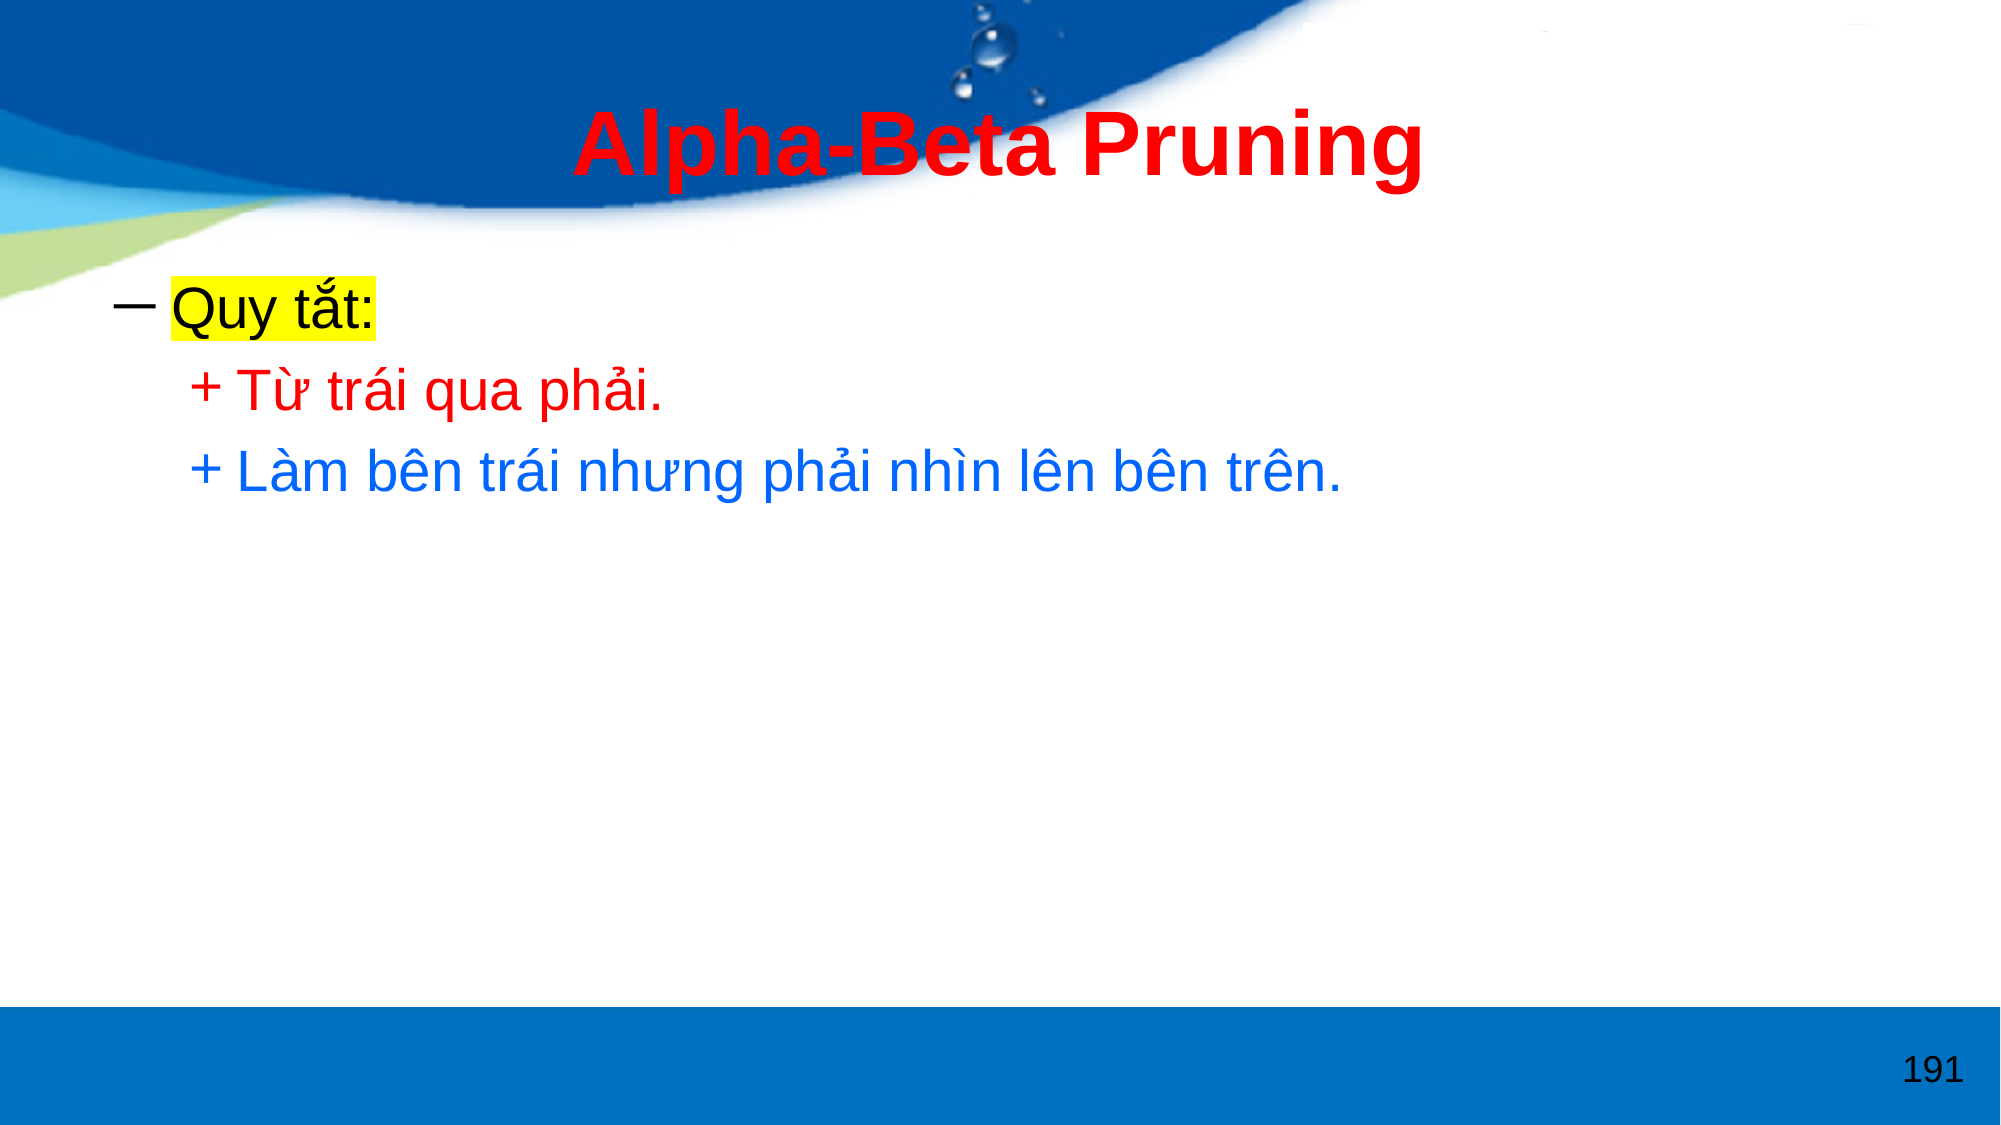

# Alpha-Beta Pruning
Quy tắt:
Từ trái qua phải.
Làm bên trái nhưng phải nhìn lên bên trên.